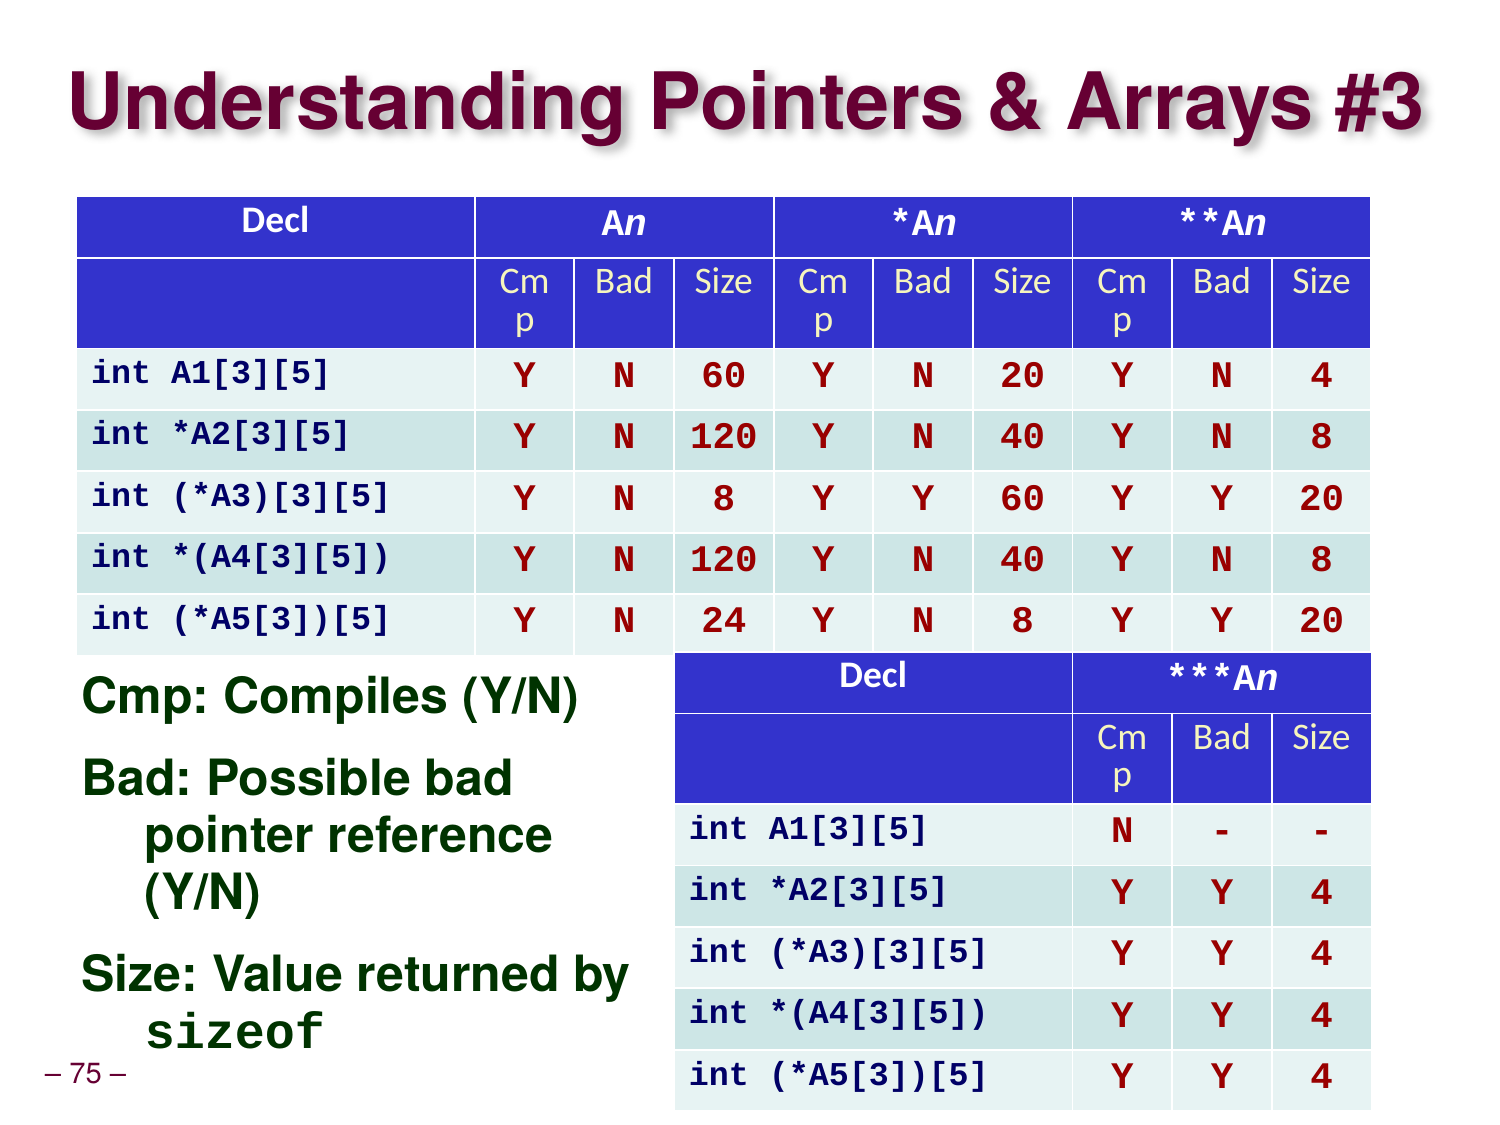

# Understanding Pointers & Arrays #3
| Decl | An |  |  | \*An |  |  | \*\*An |  |  |
| --- | --- | --- | --- | --- | --- | --- | --- | --- | --- |
|  | Cmp | Bad | Size | Cmp | Bad | Size | Cmp | Bad | Size |
| int A1[3][5] | Y | N | 60 | Y | N | 20 | Y | N | 4 |
| int \*A2[3][5] | Y | N | 120 | Y | N | 40 | Y | N | 8 |
| int (\*A3)[3][5] | Y | N | 8 | Y | Y | 60 | Y | Y | 20 |
| int \*(A4[3][5]) | Y | N | 120 | Y | N | 40 | Y | N | 8 |
| int (\*A5[3])[5] | Y | N | 24 | Y | N | 8 | Y | Y | 20 |
| Decl | \*\*\*An |  |  |
| --- | --- | --- | --- |
|  | Cmp | Bad | Size |
| int A1[3][5] | N | - | - |
| int \*A2[3][5] | Y | Y | 4 |
| int (\*A3)[3][5] | Y | Y | 4 |
| int \*(A4[3][5]) | Y | Y | 4 |
| int (\*A5[3])[5] | Y | Y | 4 |
Cmp: Compiles (Y/N)
Bad: Possible bad pointer reference (Y/N)
Size: Value returned by sizeof